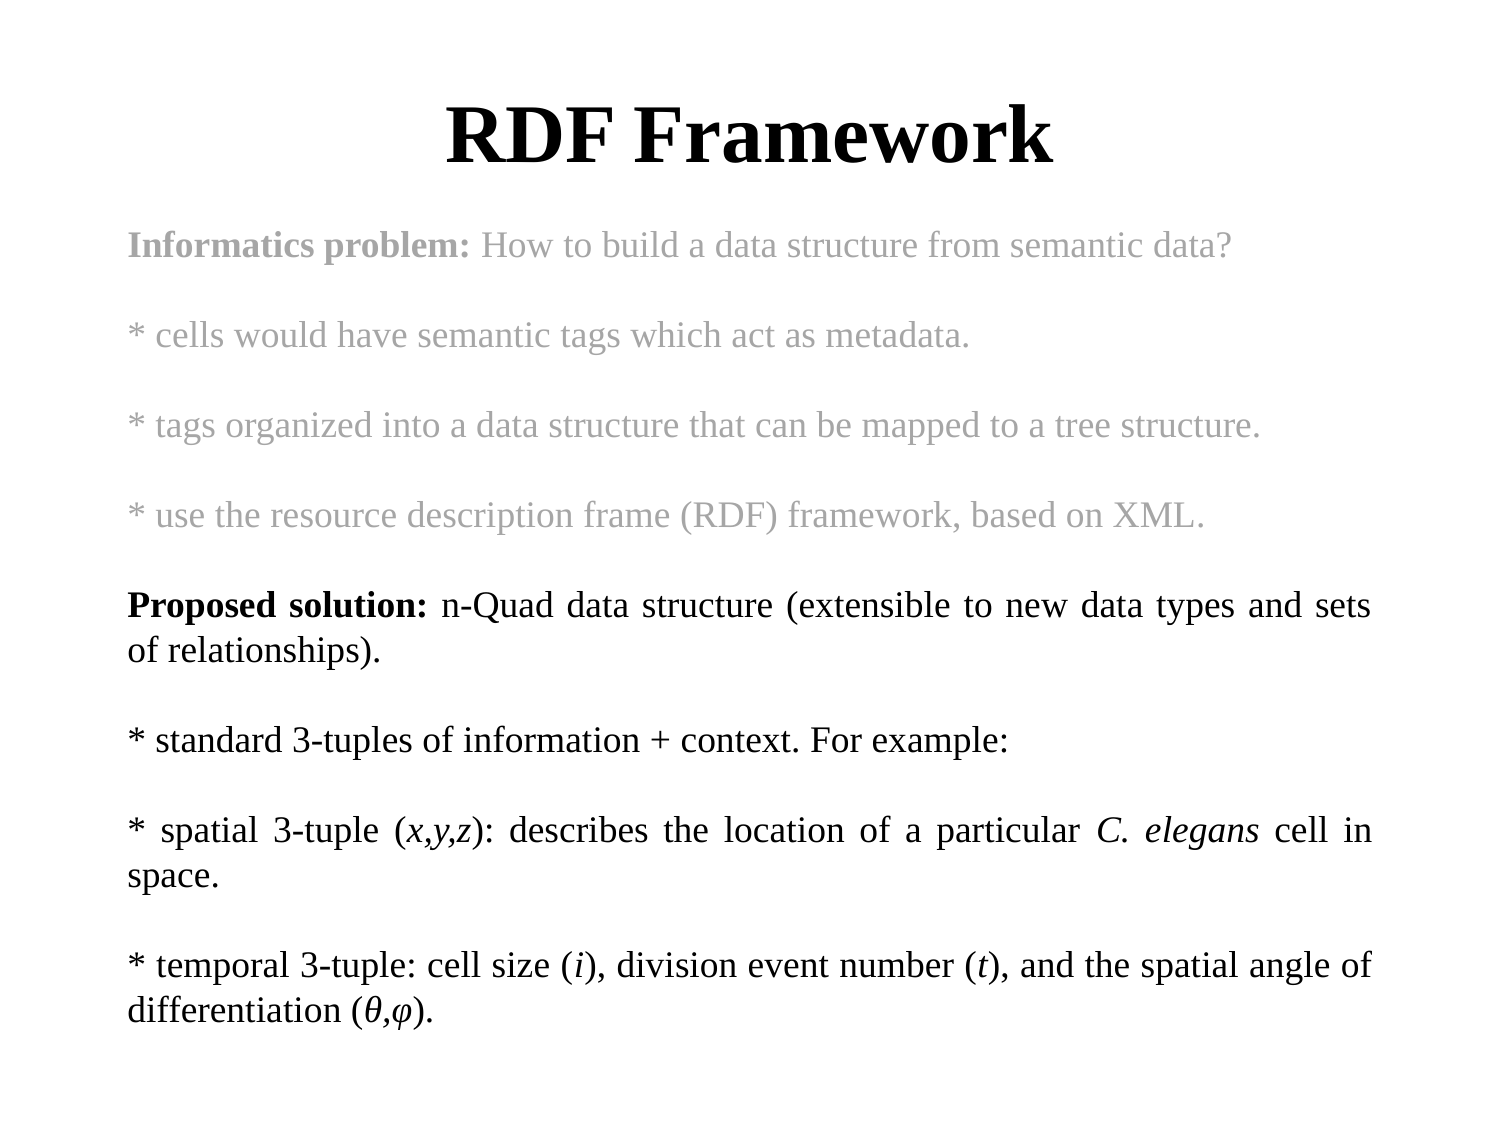

# RDF Framework
Informatics problem: How to build a data structure from semantic data?

* cells would have semantic tags which act as metadata.

* tags organized into a data structure that can be mapped to a tree structure.

* use the resource description frame (RDF) framework, based on XML.

Proposed solution: n-Quad data structure (extensible to new data types and sets of relationships).

* standard 3-tuples of information + context. For example:

* spatial 3-tuple (x,y,z): describes the location of a particular C. elegans cell in space.

* temporal 3-tuple: cell size (i), division event number (t), and the spatial angle of differentiation (θ,φ).